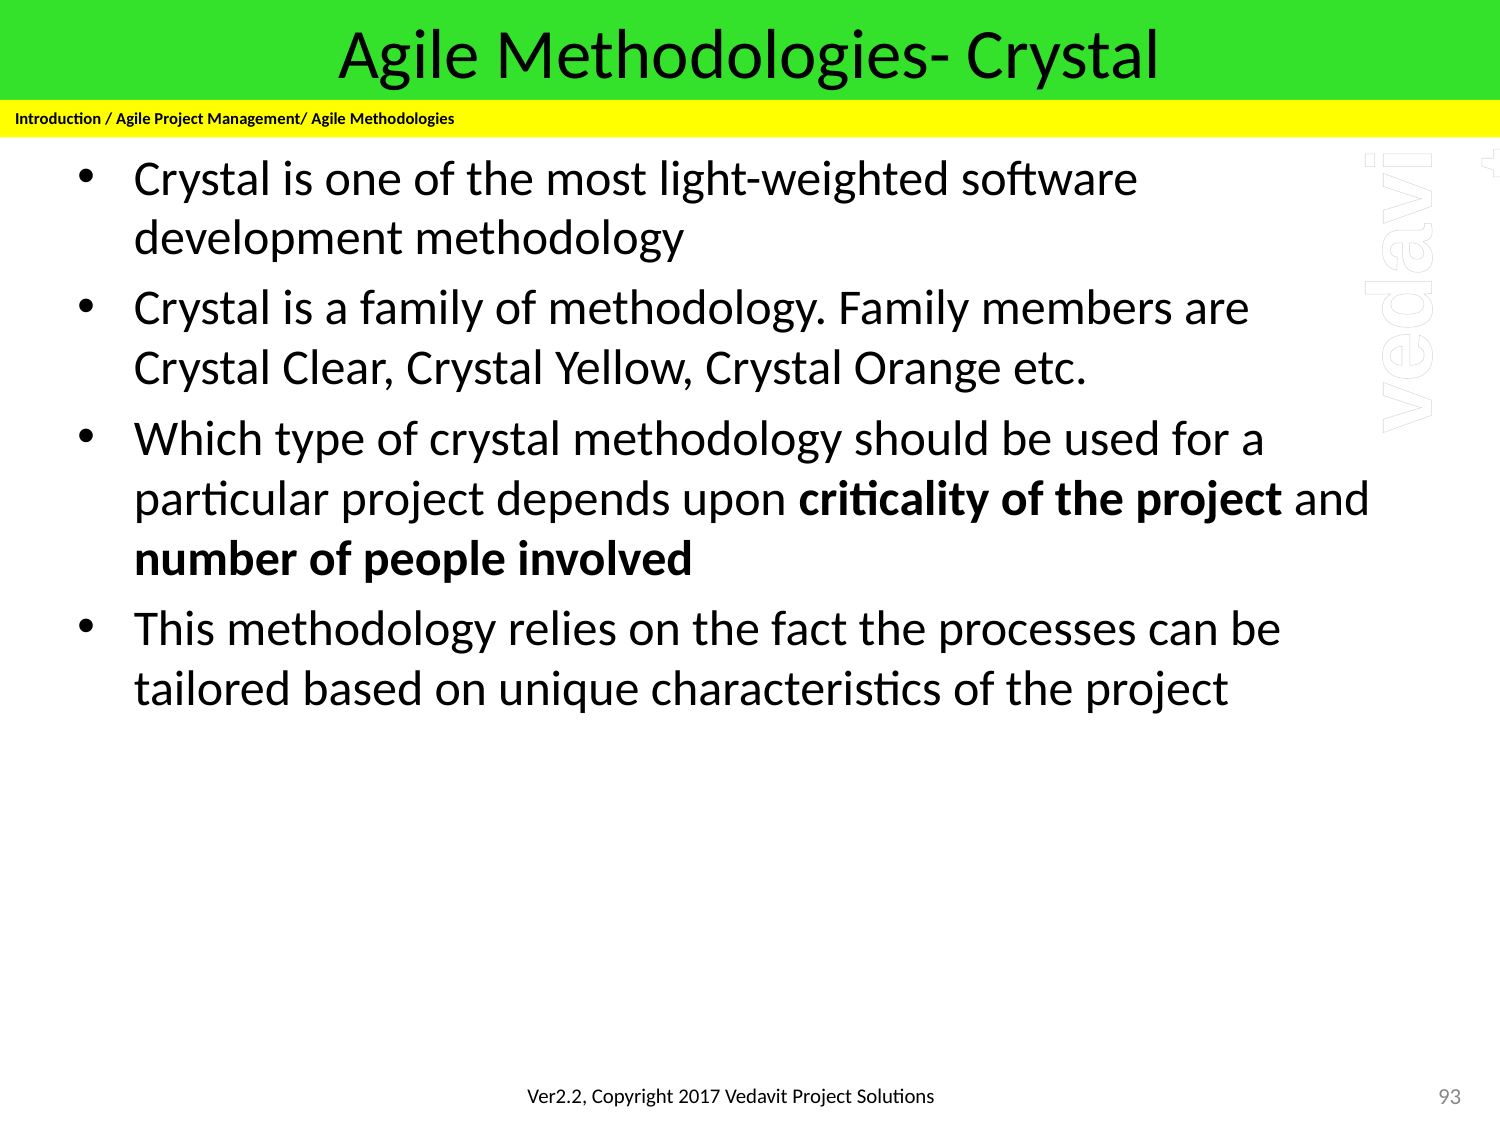

# Agile Methodologies- Crystal
Introduction / Agile Project Management/ Agile Methodologies

Crystal is one of the most light-weighted software development methodology
Crystal is a family of methodology. Family members are Crystal Clear, Crystal Yellow, Crystal Orange etc.
Which type of crystal methodology should be used for a particular project depends upon criticality of the project and number of people involved
This methodology relies on the fact the processes can be tailored based on unique characteristics of the project

93